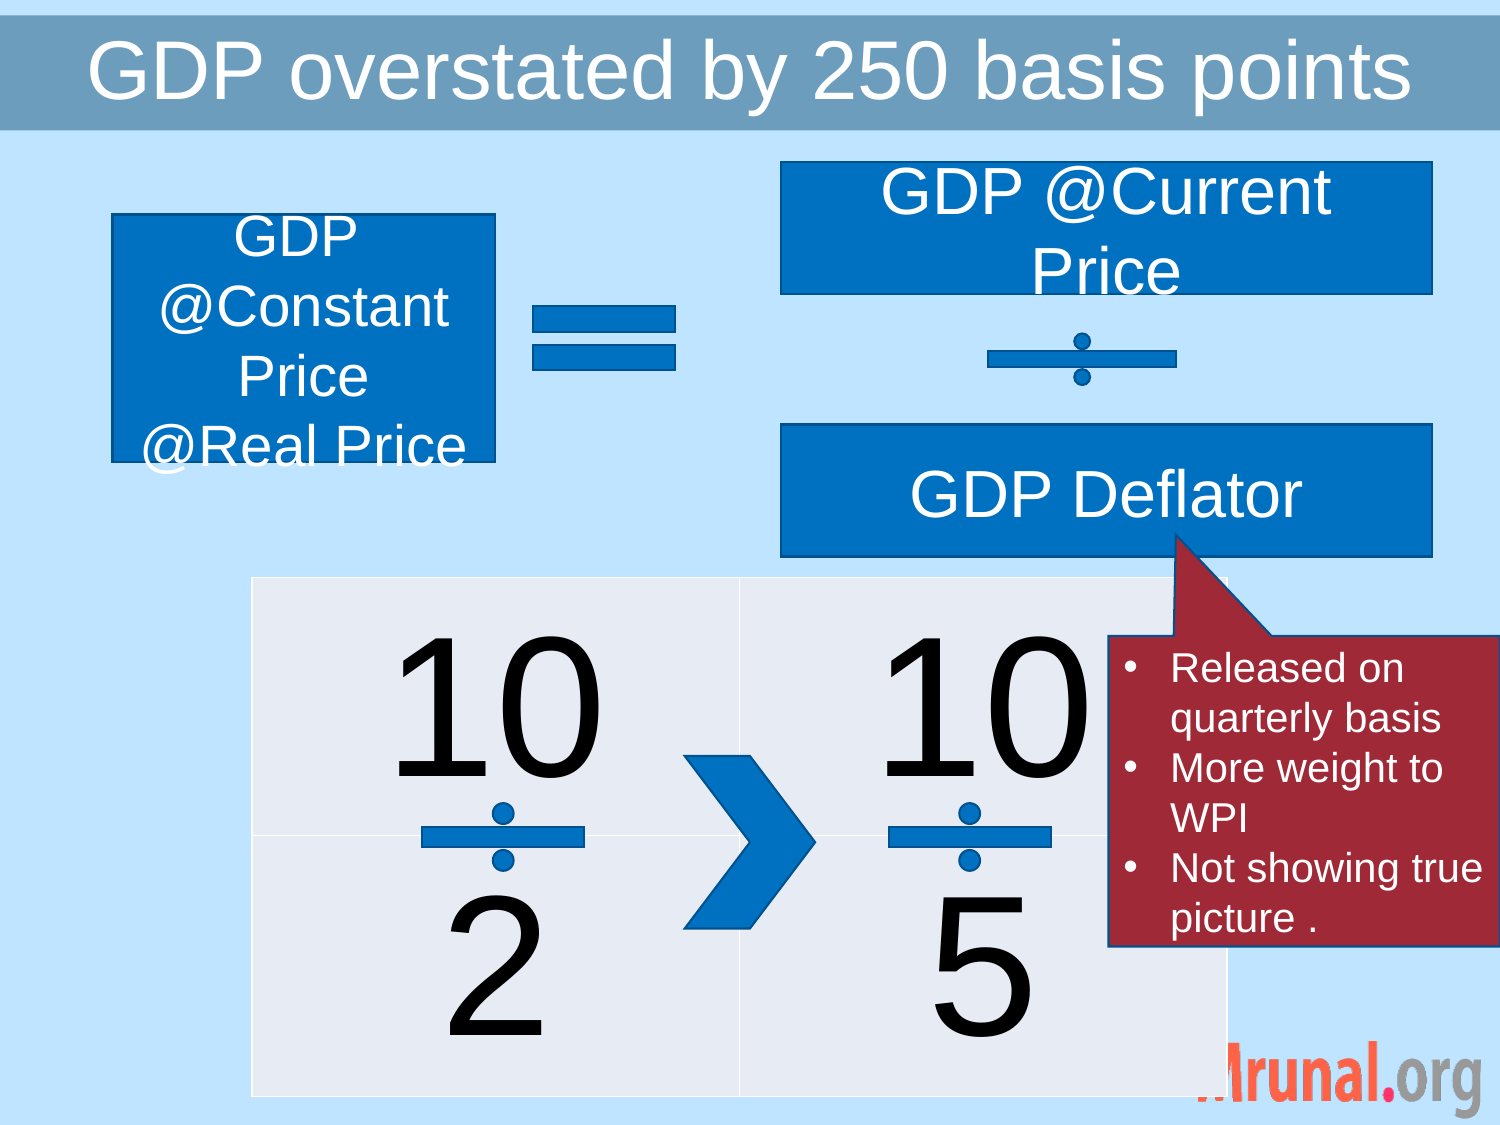

# GDP overstated by 250 basis points
GDP @Current Price
GDP
@Constant Price
@Real Price

GDP Deflator
| 10 | 10 |
| --- | --- |
| 2 | 5 |
Released on quarterly basis
More weight to WPI
Not showing true picture .